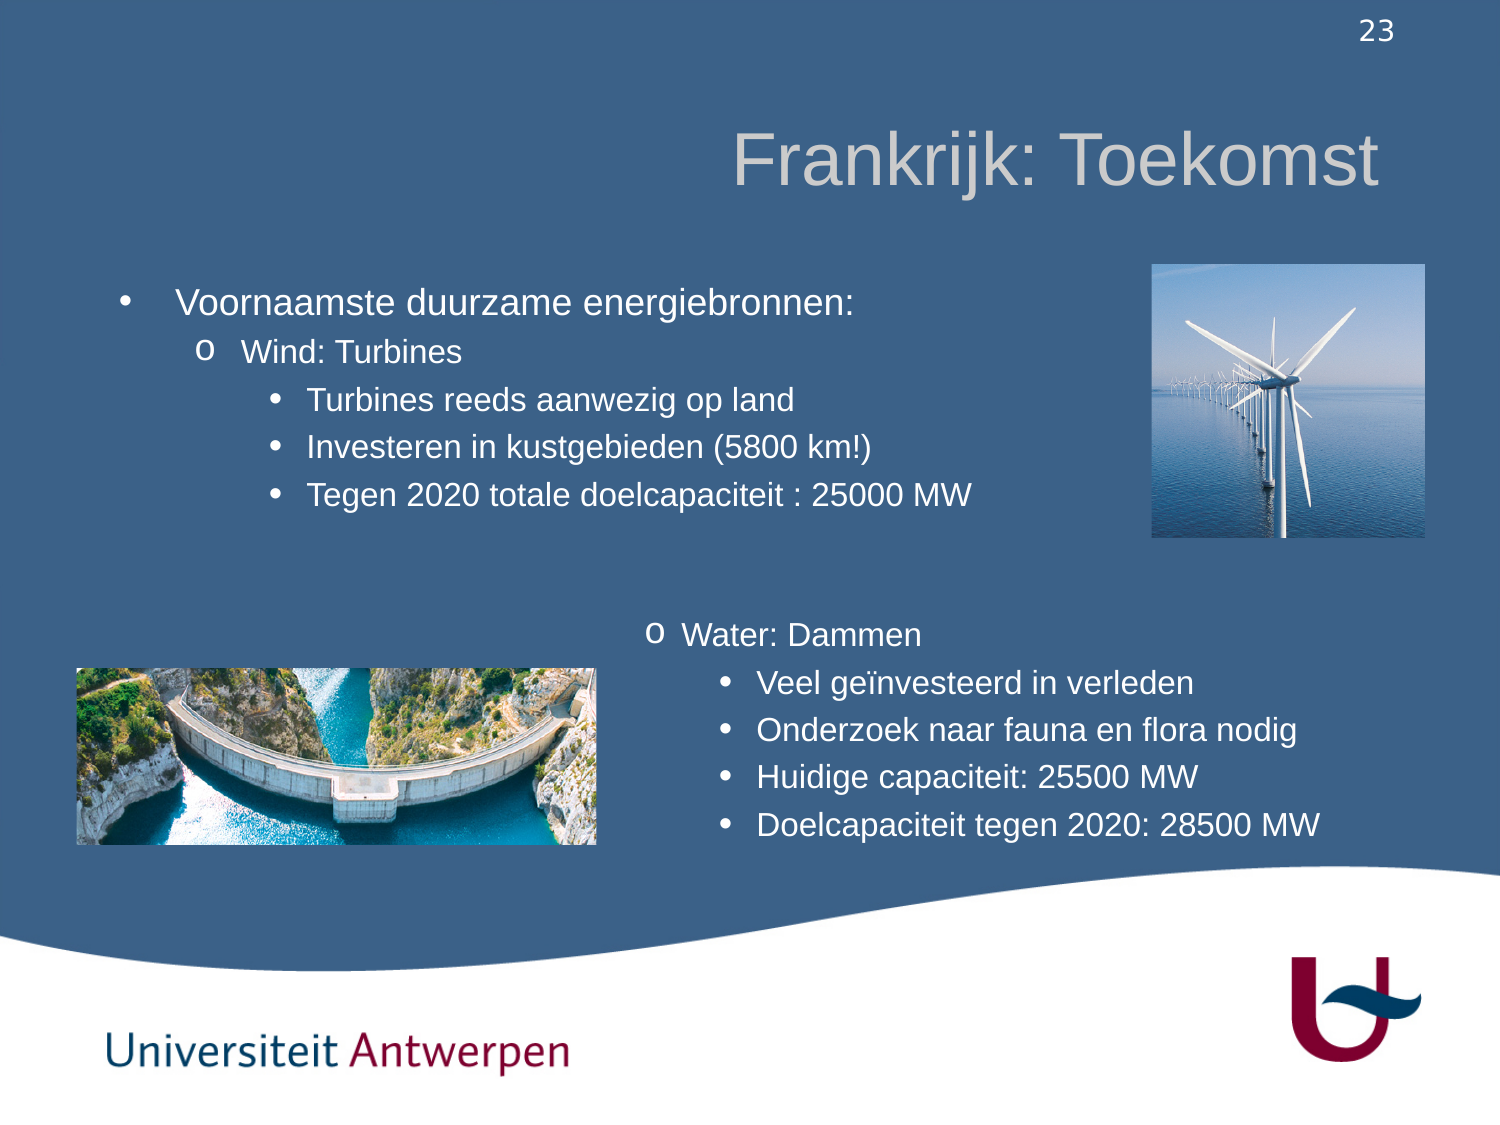

# Frankrijk: Toekomst

Voornaamste duurzame energiebronnen:
Wind: Turbines
Turbines reeds aanwezig op land
Investeren in kustgebieden (5800 km!)
Tegen 2020 totale doelcapaciteit : 25000 MW

Water: Dammen
Veel geïnvesteerd in verleden
Onderzoek naar fauna en flora nodig
Huidige capaciteit: 25500 MW
Doelcapaciteit tegen 2020: 28500 MW